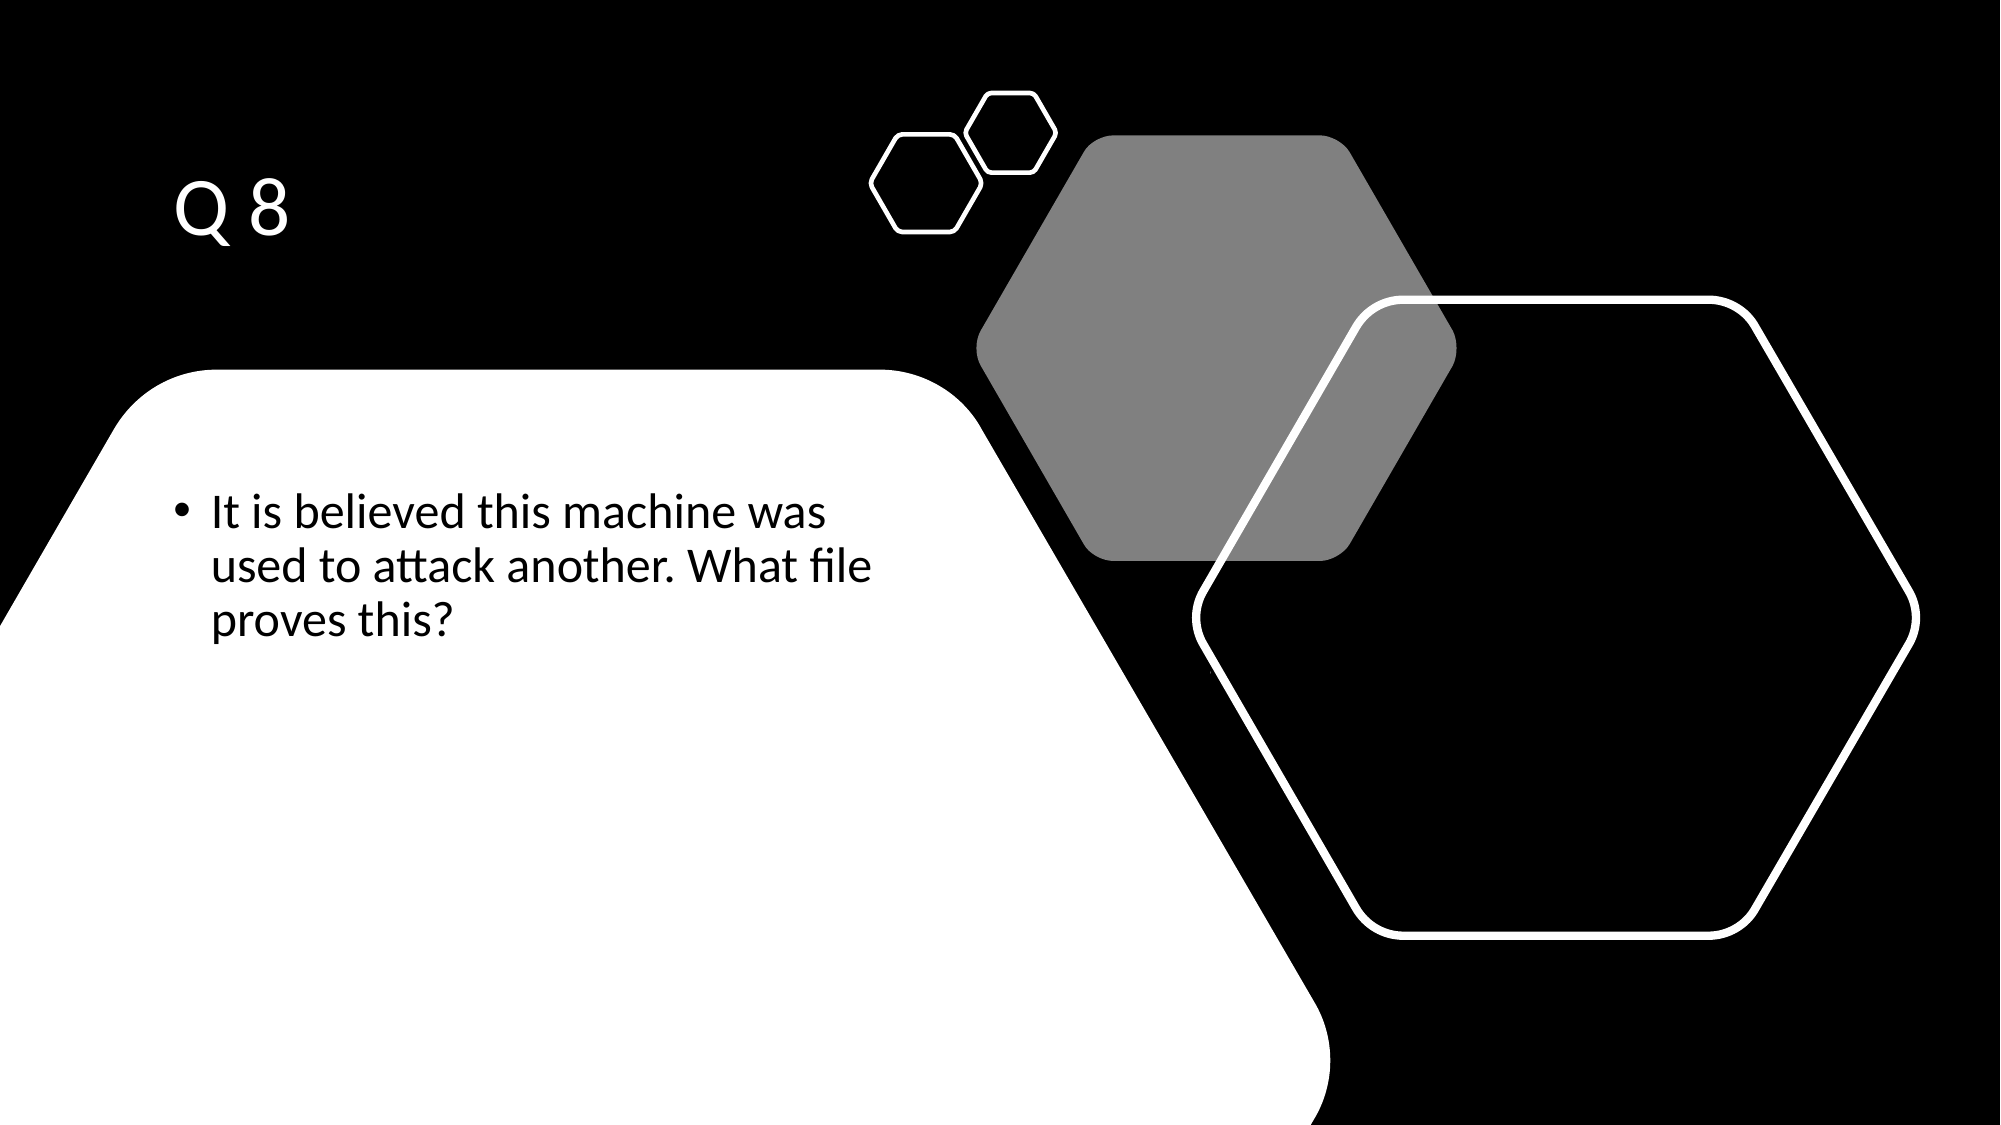

# Q 8

It is believed this machine was used to attack another. What file proves this?